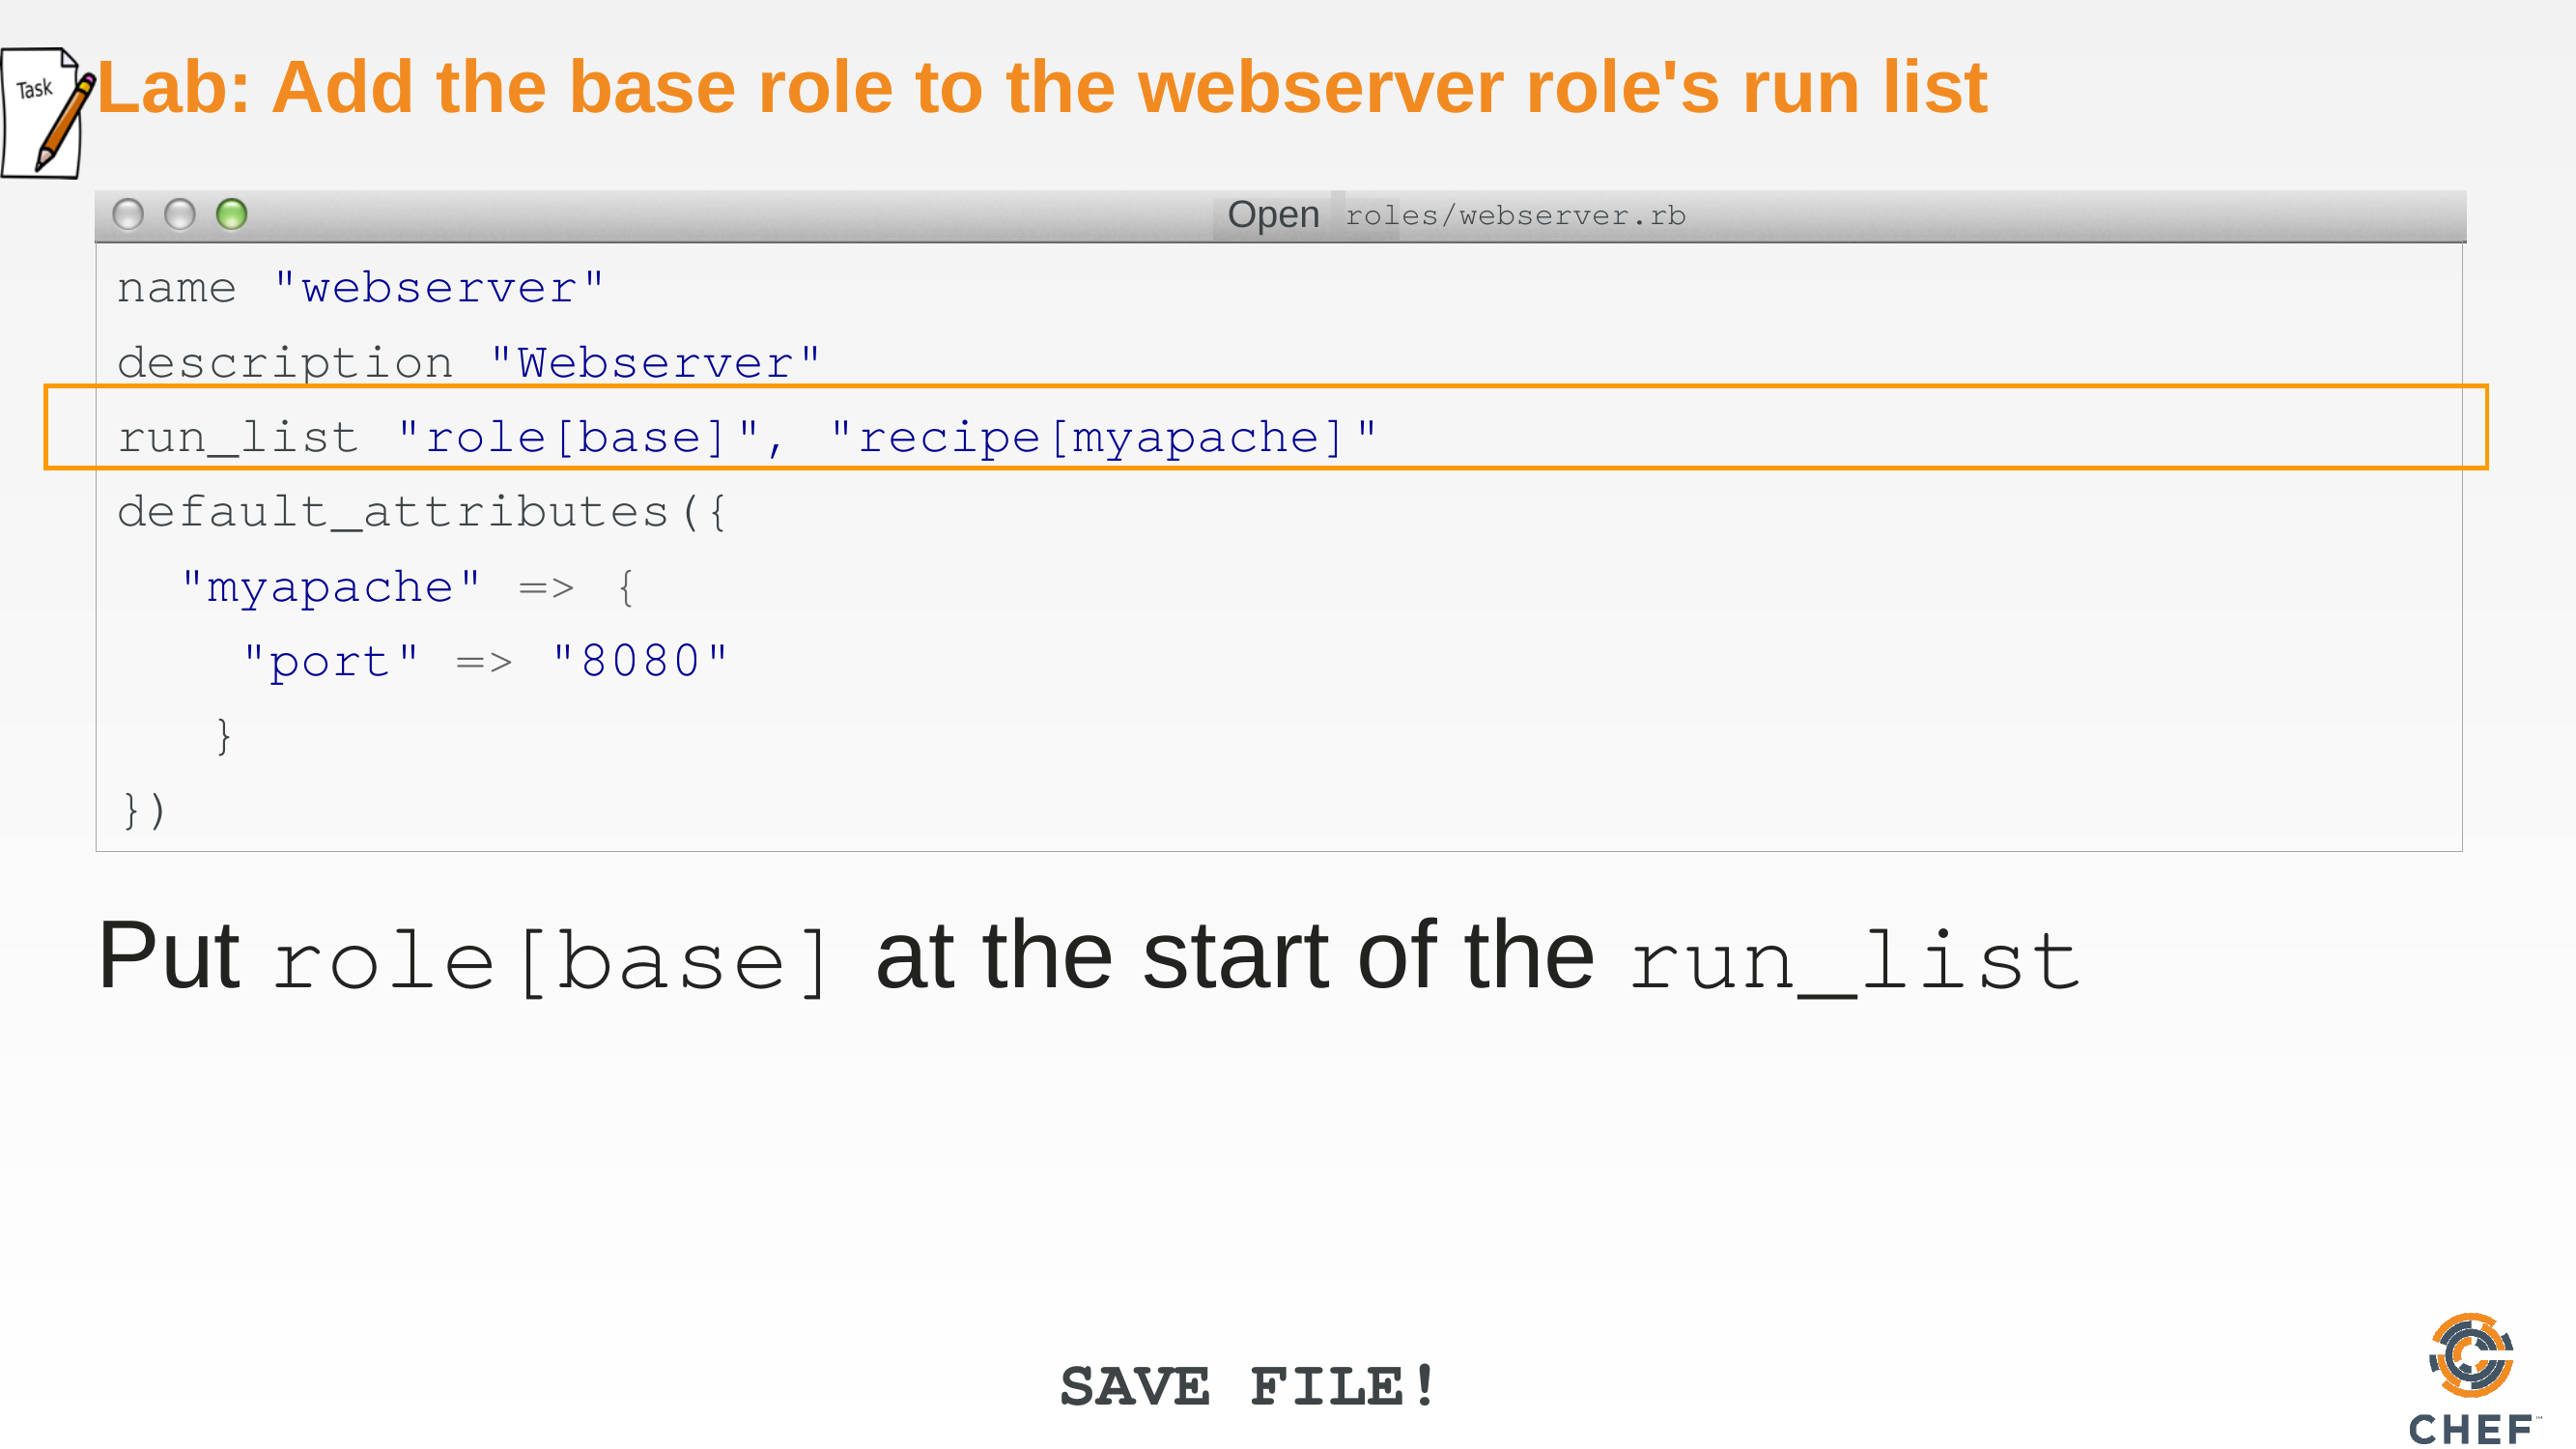

# Lab: Add the base role to the webserver role's run list
roles/webserver.rb
name "webserver"
description "Webserver"
run_list "role[base]", "recipe[myapache]"
default_attributes({
  "myapache" => {
    "port" => "8080"
   }
})

Put role[base] at the start of the run_list